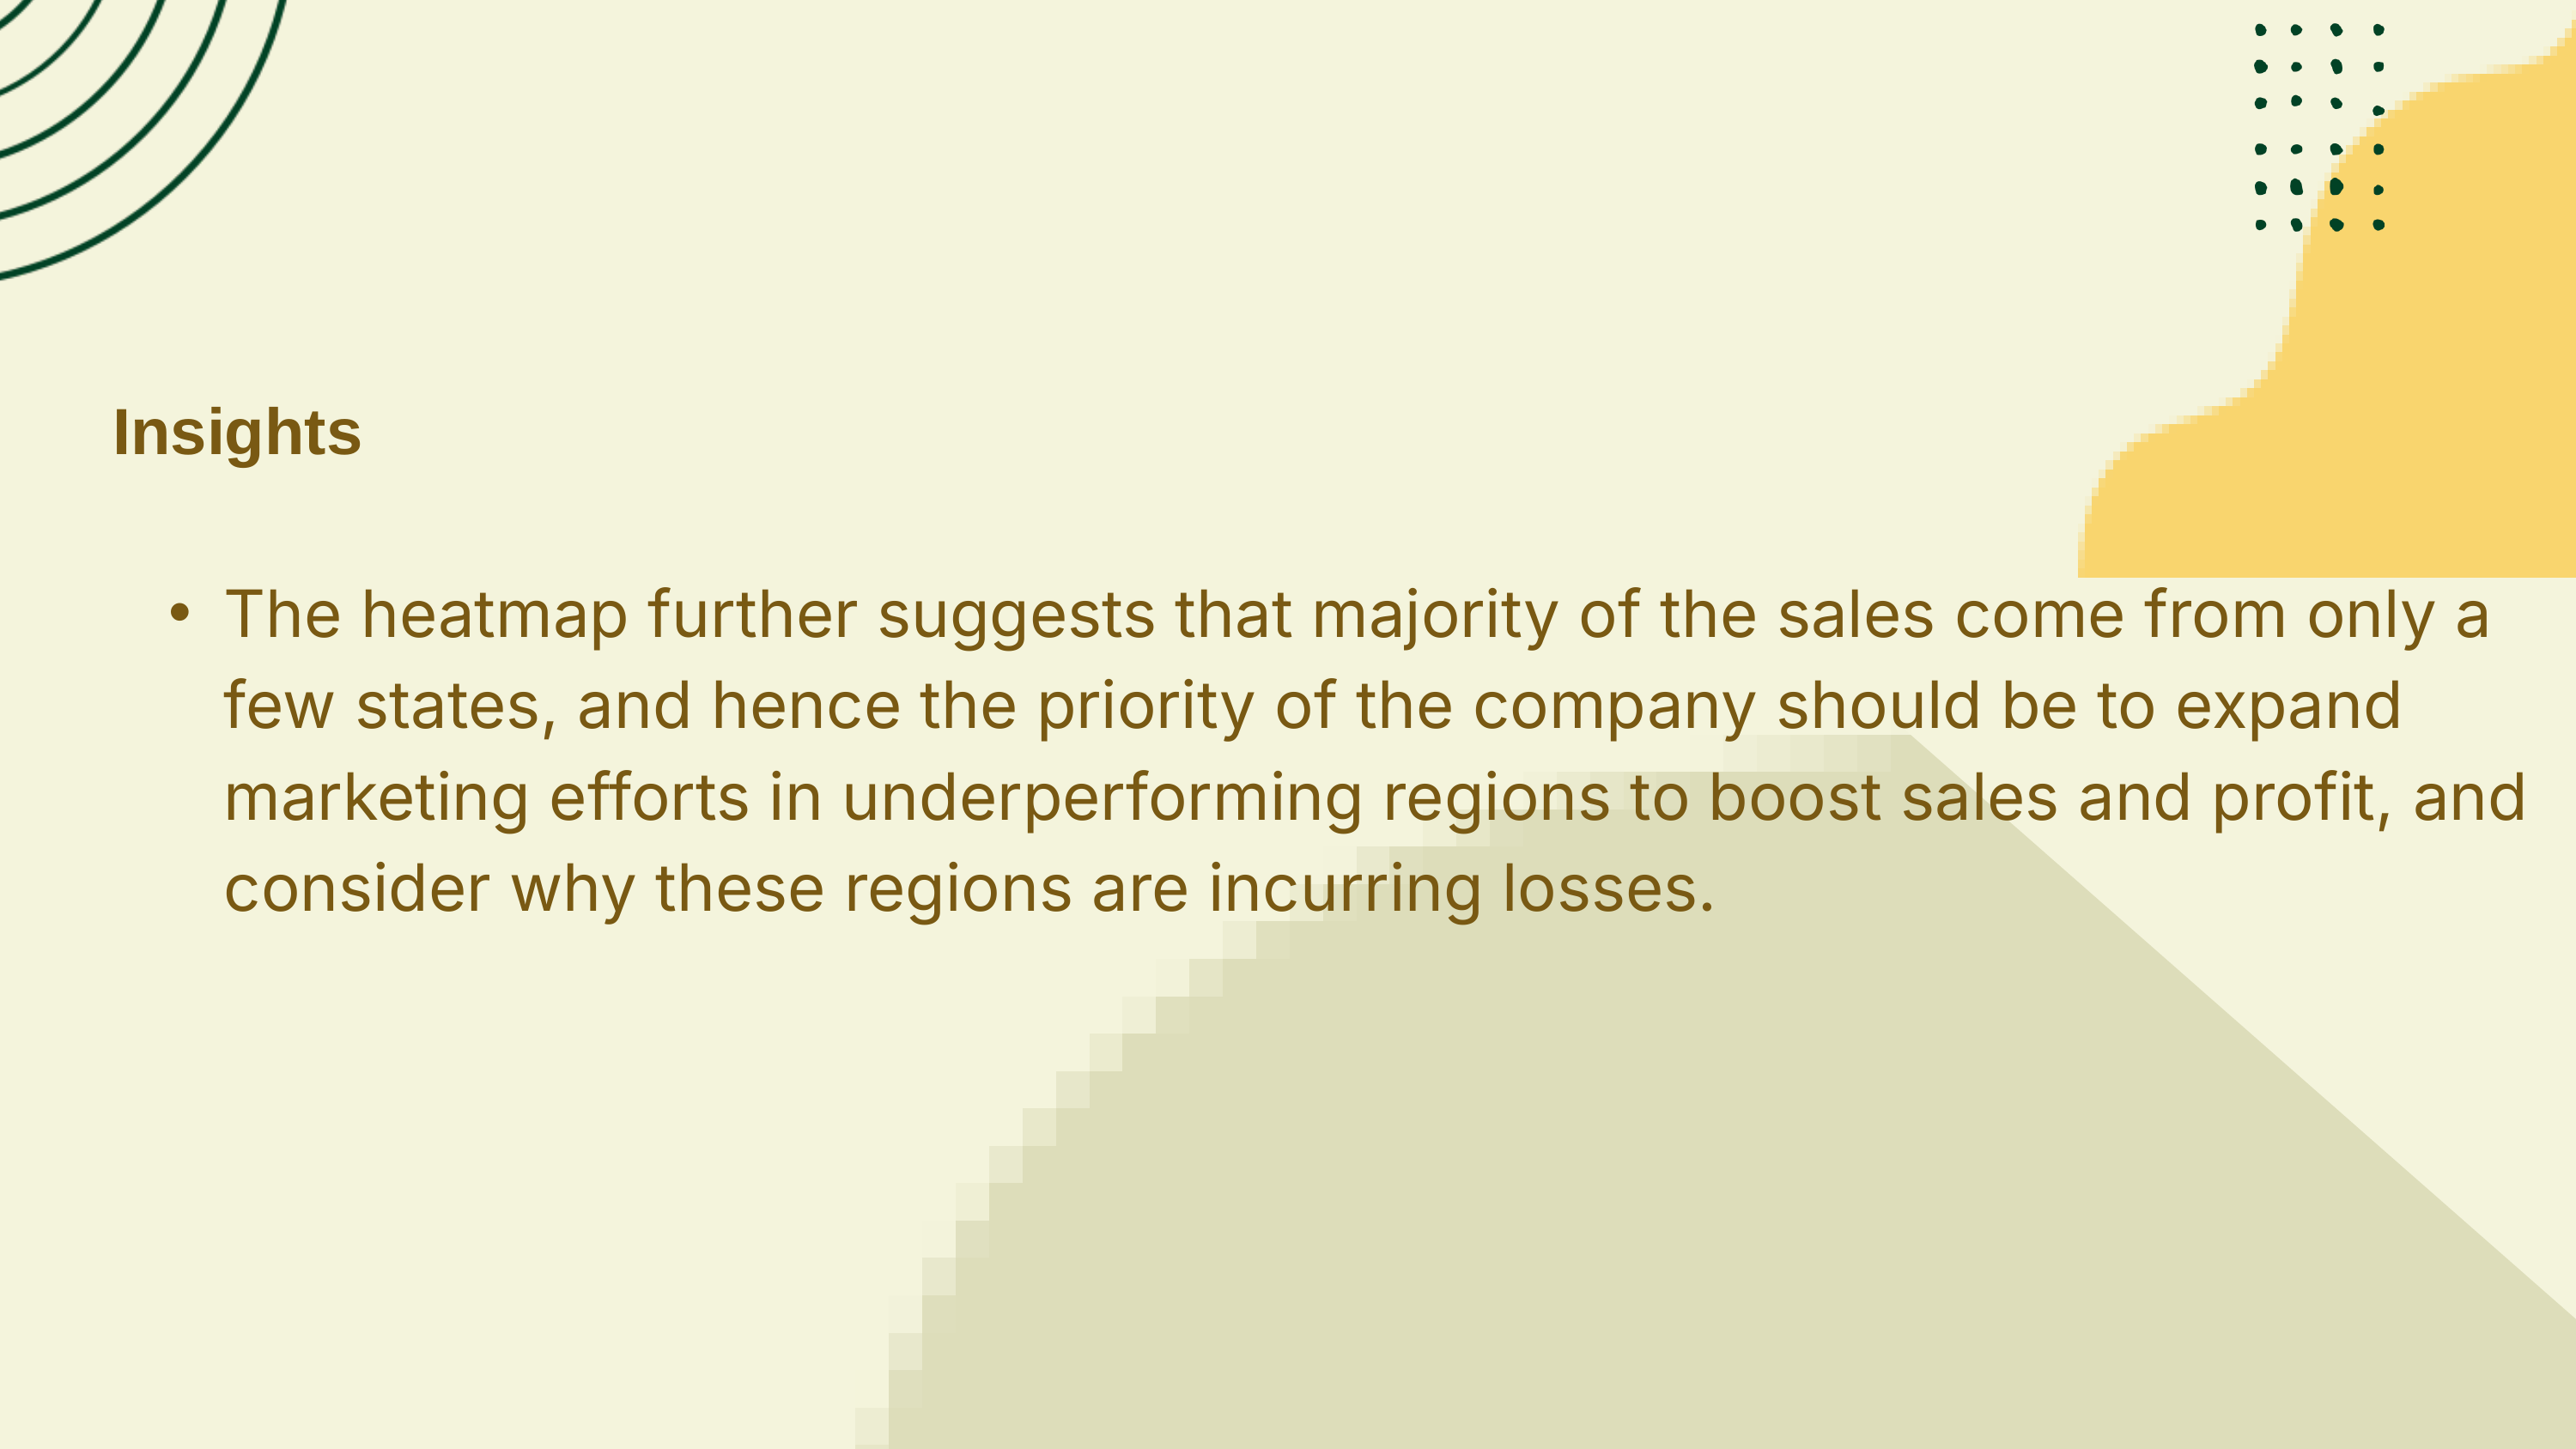

Insights

The heatmap further suggests that majority of the sales come from only a few states, and hence the priority of the company should be to expand marketing efforts in underperforming regions to boost sales and profit, and consider why these regions are incurring losses.